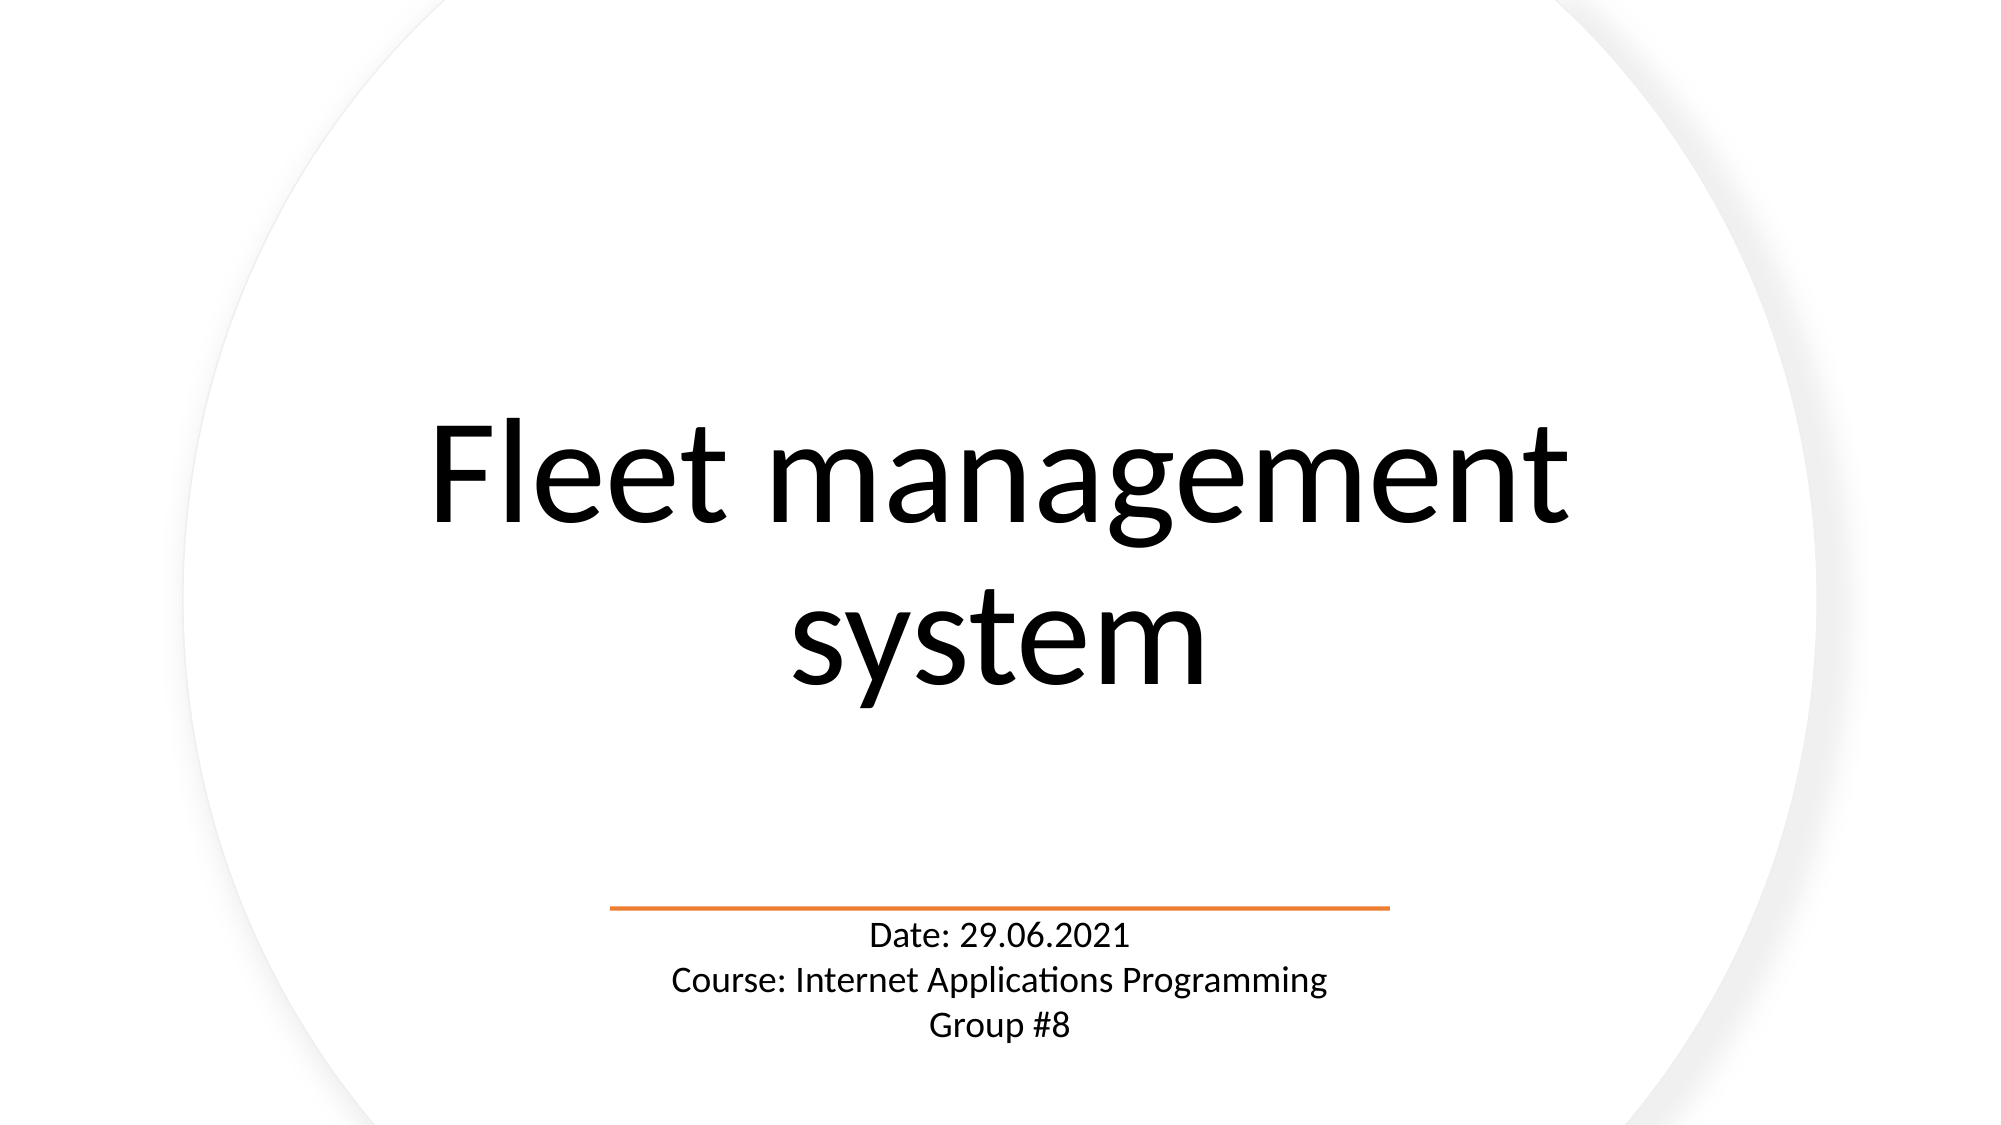

# Fleet management system

Date: 29.06.2021
Course: Internet Applications Programming
Group #8